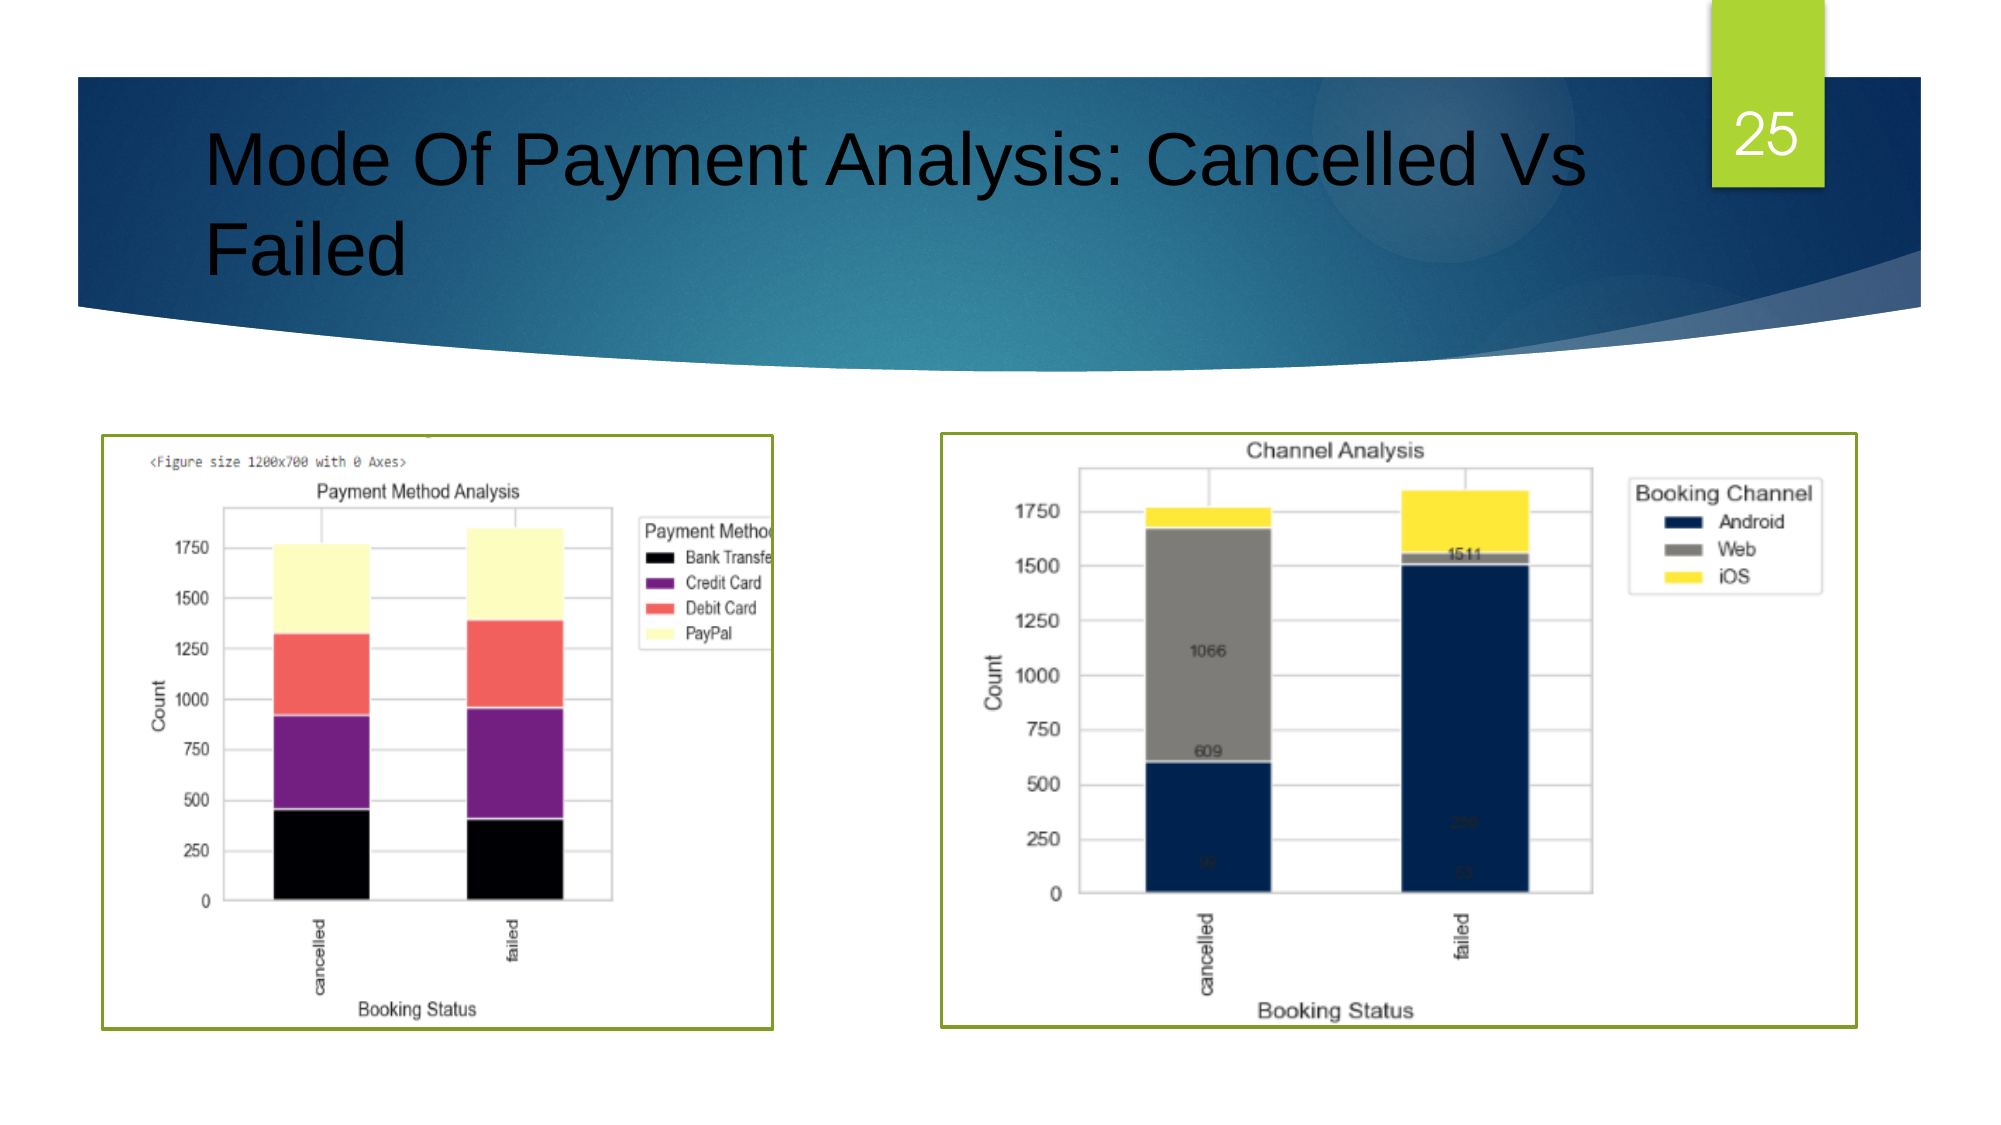

25
# Mode Of Payment Analysis: Cancelled Vs Failed